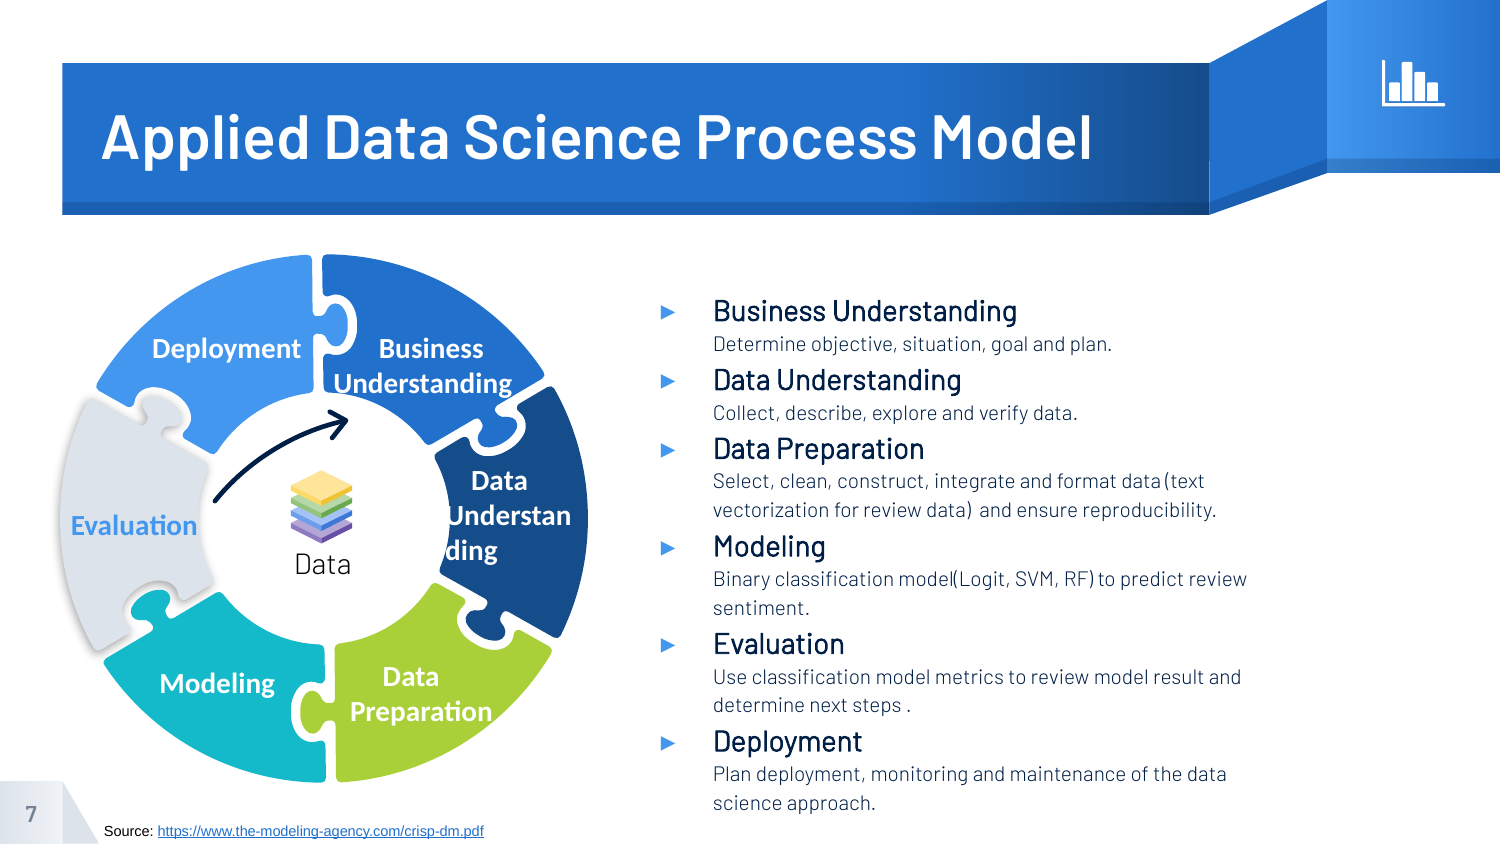

# Applied Data Science Process Model

       Deployment

       Business   Understanding

    Data
Understanding

Evaluation

           Data
      Preparation

       Modeling
Business Understanding
Determine objective, situation, goal and plan.
Data Understanding
Collect, describe, explore and verify data.
Data Preparation
Select, clean, construct, integrate and format data (text vectorization for review data)  and ensure reproducibility.
Modeling
Binary classification model(Logit, SVM, RF) to predict review sentiment.
Evaluation
Use classification model metrics to review model result and determine next steps .
Deployment
Plan deployment, monitoring and maintenance of the data science approach.

Data
7
7
Source: https://www.the-modeling-agency.com/crisp-dm.pdf